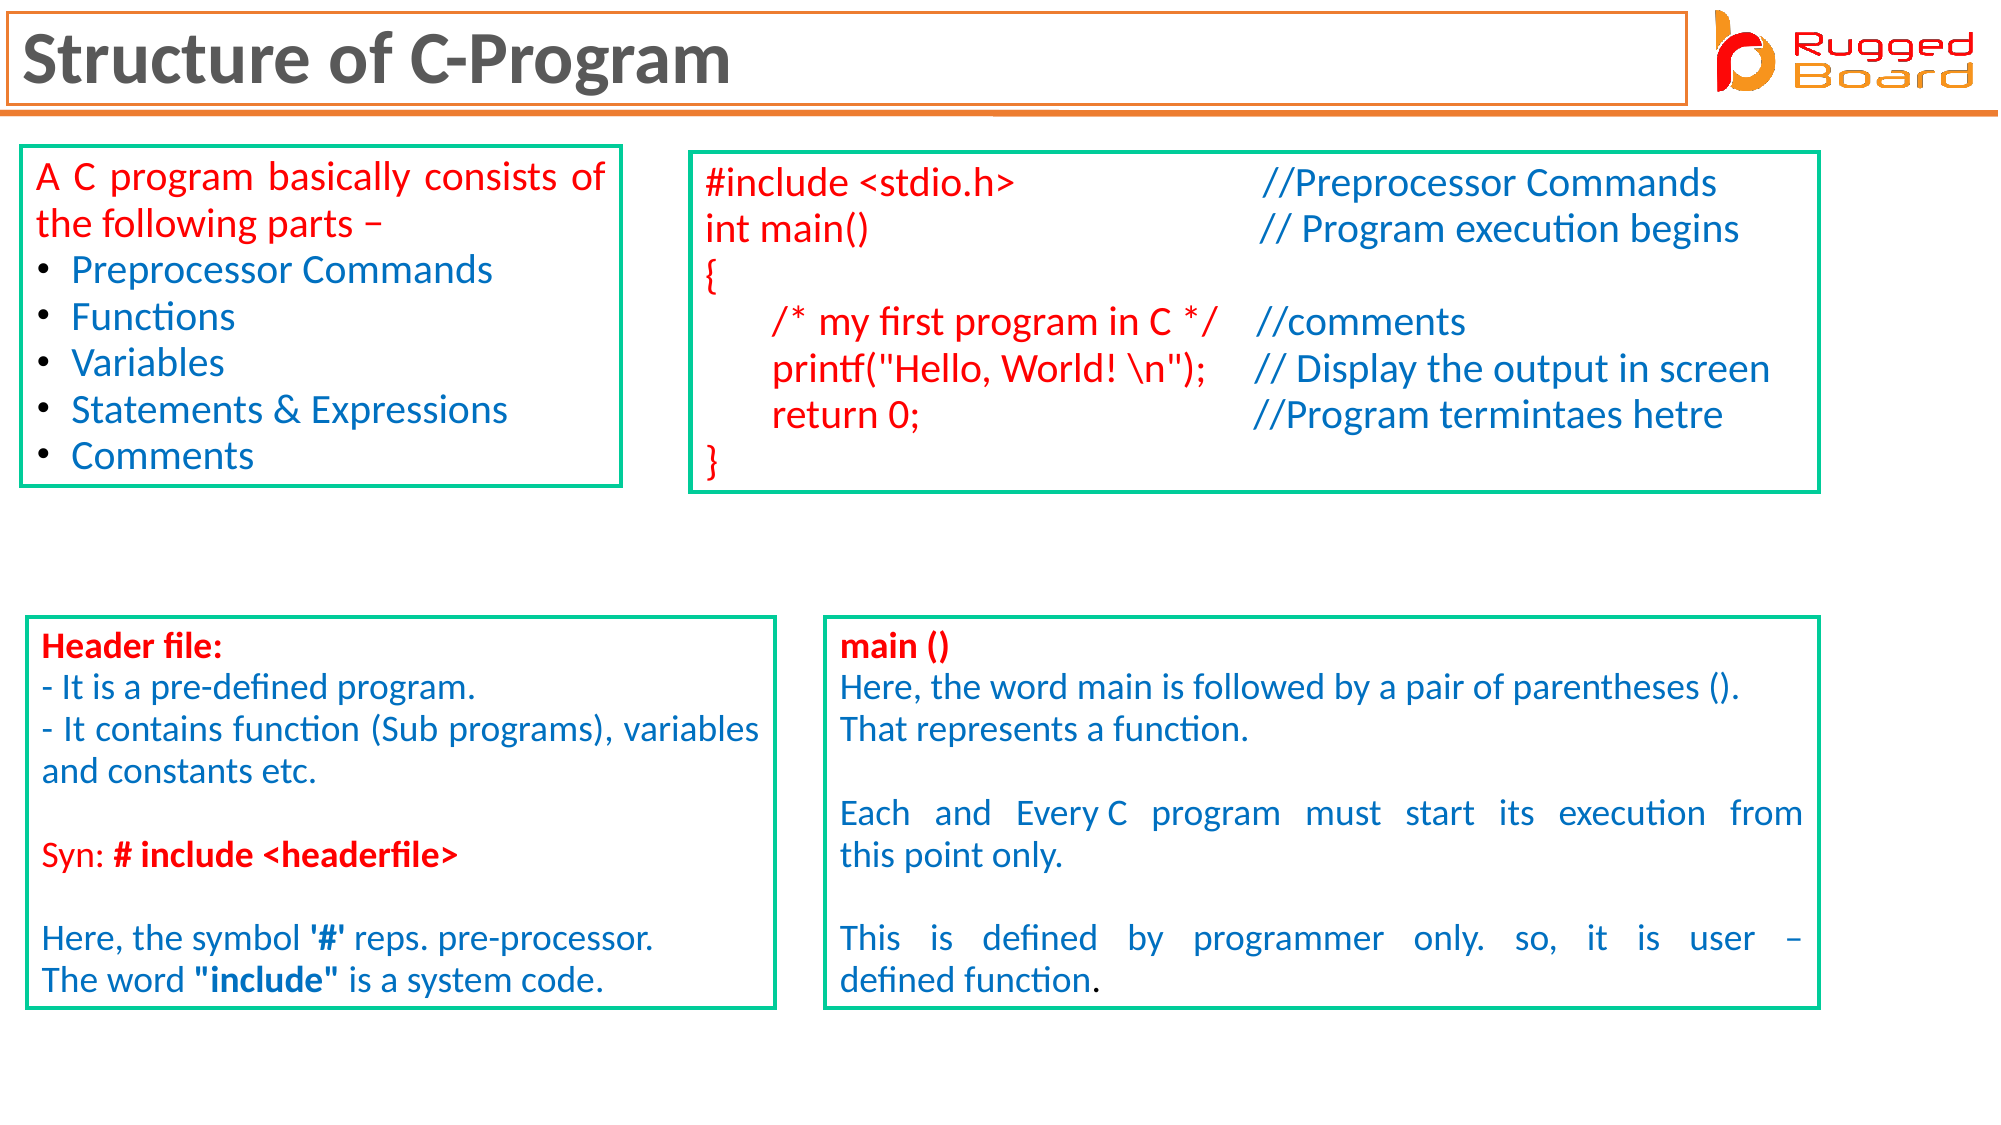

Structure of C-Program
A C program basically consists of the following parts −
Preprocessor Commands
Functions
Variables
Statements & Expressions
Comments
#include <stdio.h>                          //Preprocessor Commands
int main()                                         // Program execution begins
{
       /* my first program in C */    //comments
       printf("Hello, World! \n");     // Display the output in screen
       return 0;                                   //Program termintaes hetre
}
Header file:​
- It is a pre-defined program.​
- It contains function (Sub programs), variables and constants etc.​
​
Syn: # include <headerfile>​
​
Here, the symbol '#' reps. pre-processor.
The word "include" is a​ system code.
main ()​
Here, the word main is followed by a pair of parentheses (). ​
That represents a function.​
​
Each and Every C program must start its execution from this point only.​
​
This is defined by programmer only. so, it is user – defined function.